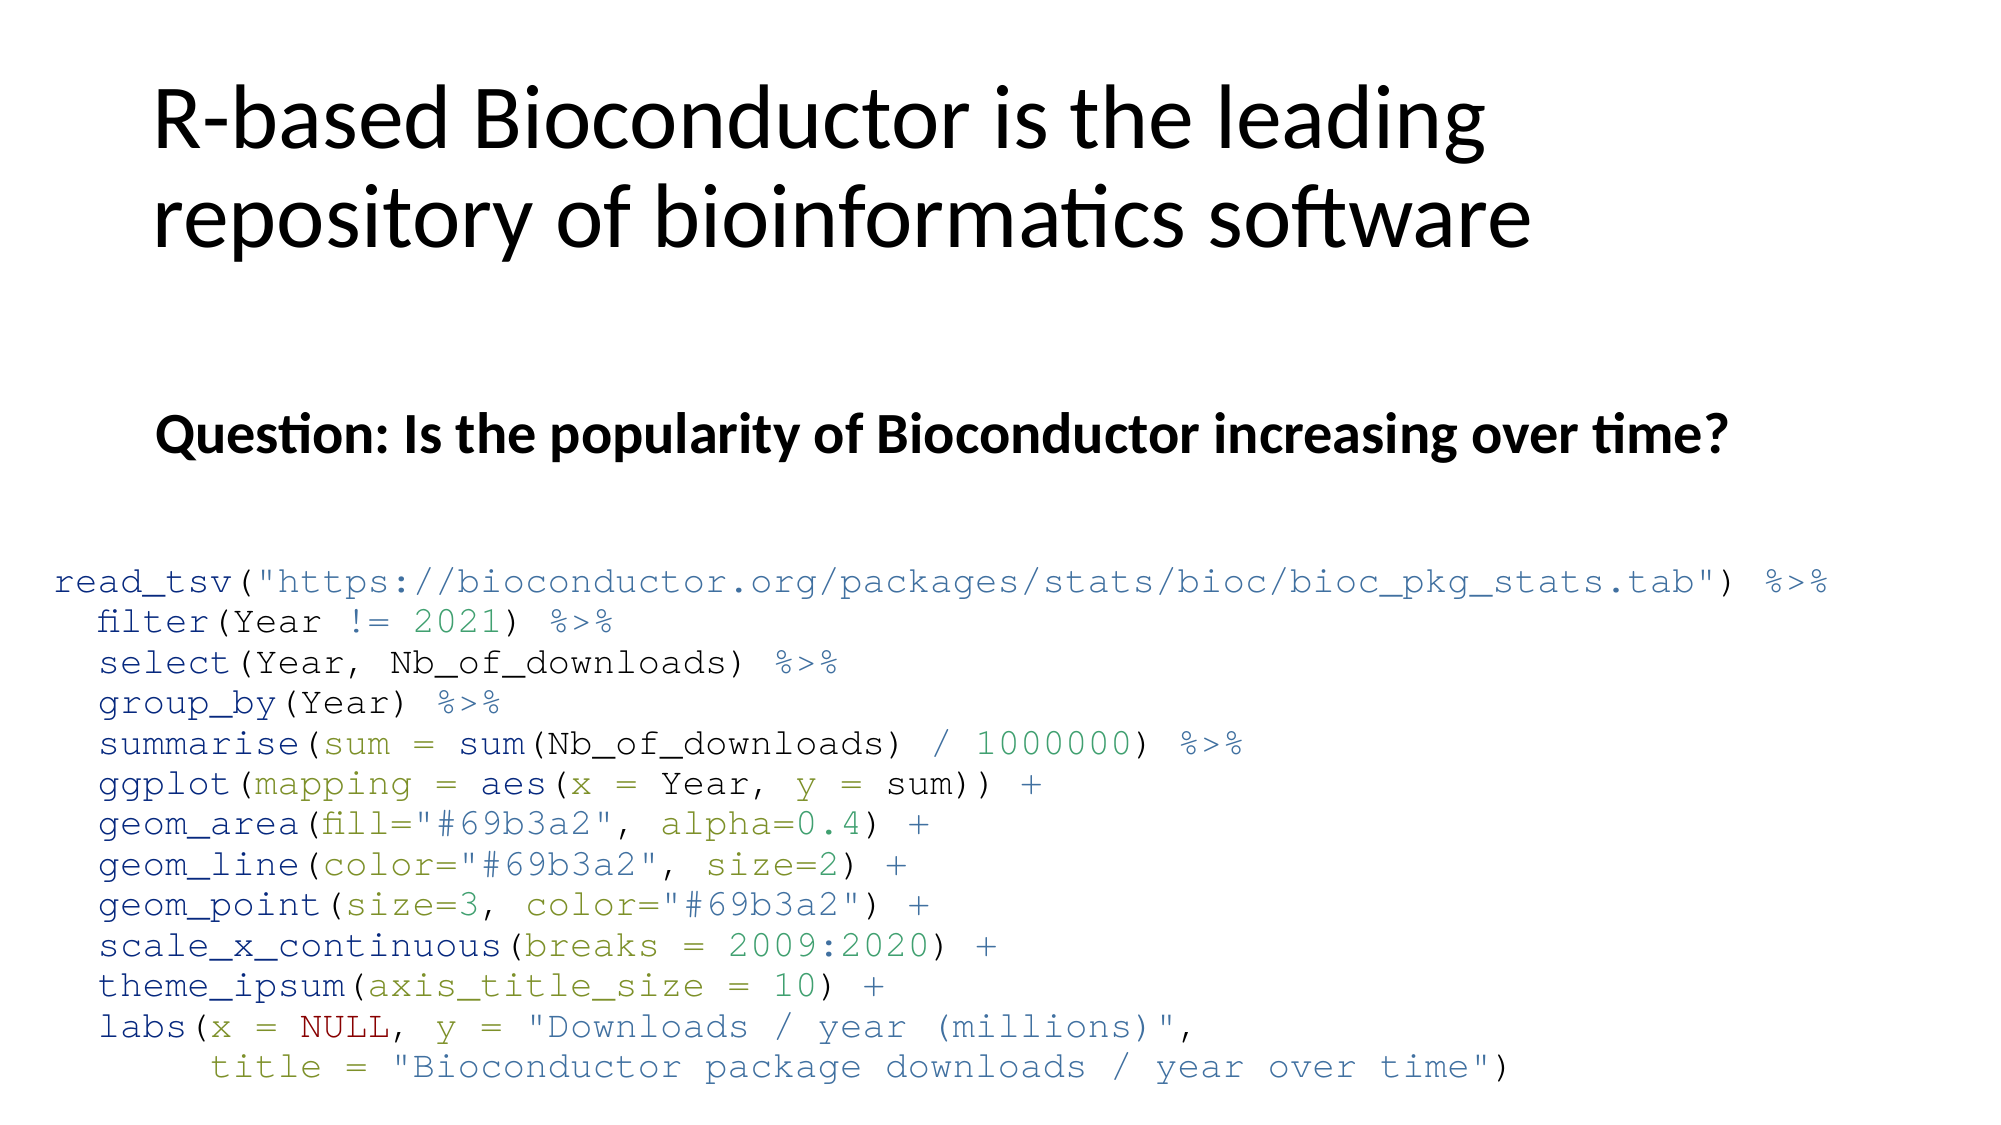

# R-based Bioconductor is the leading repository of bioinformatics software
Question: Is the popularity of Bioconductor increasing over time?
read_tsv("https://bioconductor.org/packages/stats/bioc/bioc_pkg_stats.tab") %>%
  filter(Year != 2021) %>%
  select(Year, Nb_of_downloads) %>%
  group_by(Year) %>%
  summarise(sum = sum(Nb_of_downloads) / 1000000) %>%
  ggplot(mapping = aes(x = Year, y = sum)) +
  geom_area(fill="#69b3a2", alpha=0.4) +
  geom_line(color="#69b3a2", size=2) +
  geom_point(size=3, color="#69b3a2") +
  scale_x_continuous(breaks = 2009:2020) +
  theme_ipsum(axis_title_size = 10) +
  labs(x = NULL, y = "Downloads / year (millions)",
       title = "Bioconductor package downloads / year over time")